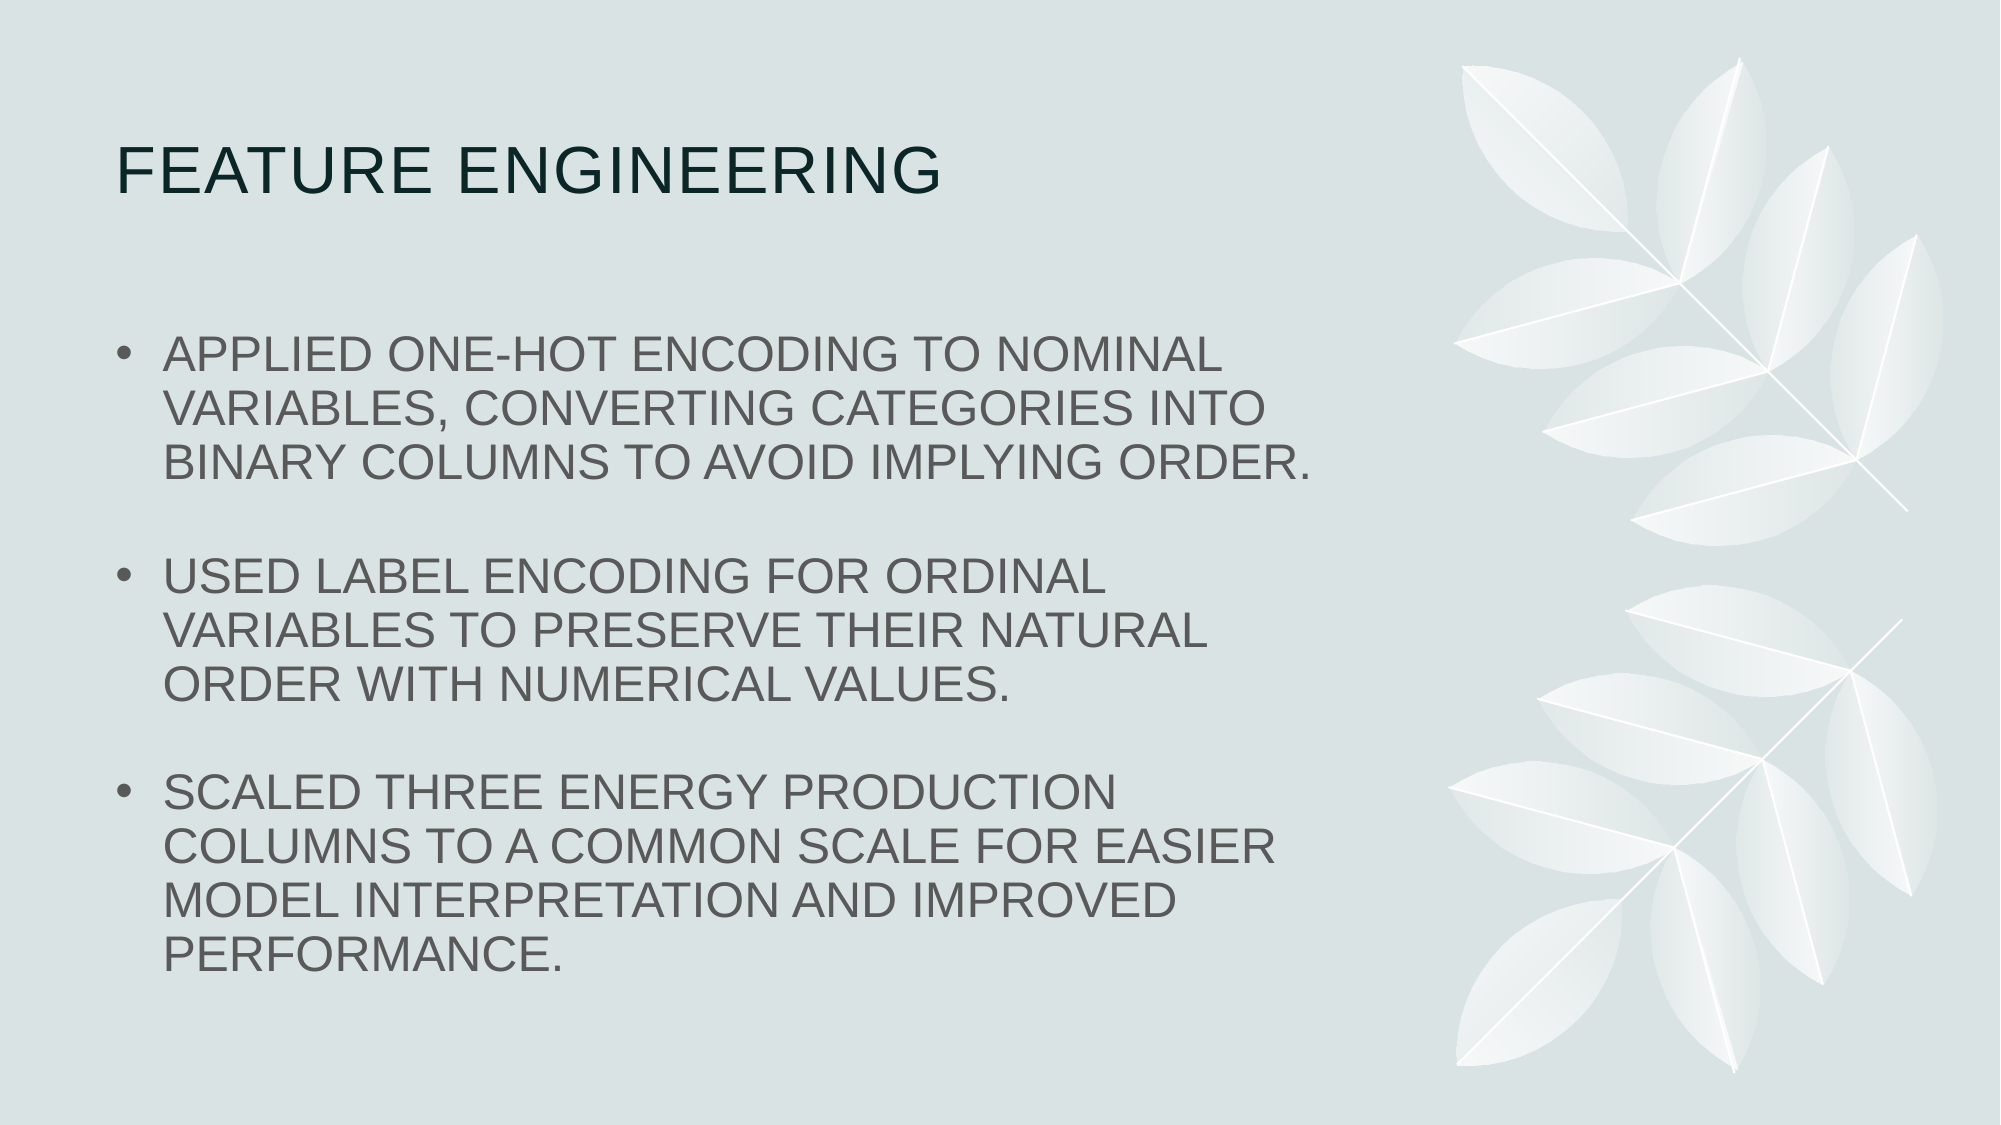

feature engineering
# Applied One-Hot Encoding to nominal variables, converting categories into binary columns to avoid implying order.
Used Label Encoding for ordinal variables to preserve their natural order with numerical values.
Scaled three energy production columns to a common scale for easier model interpretation and improved performance.